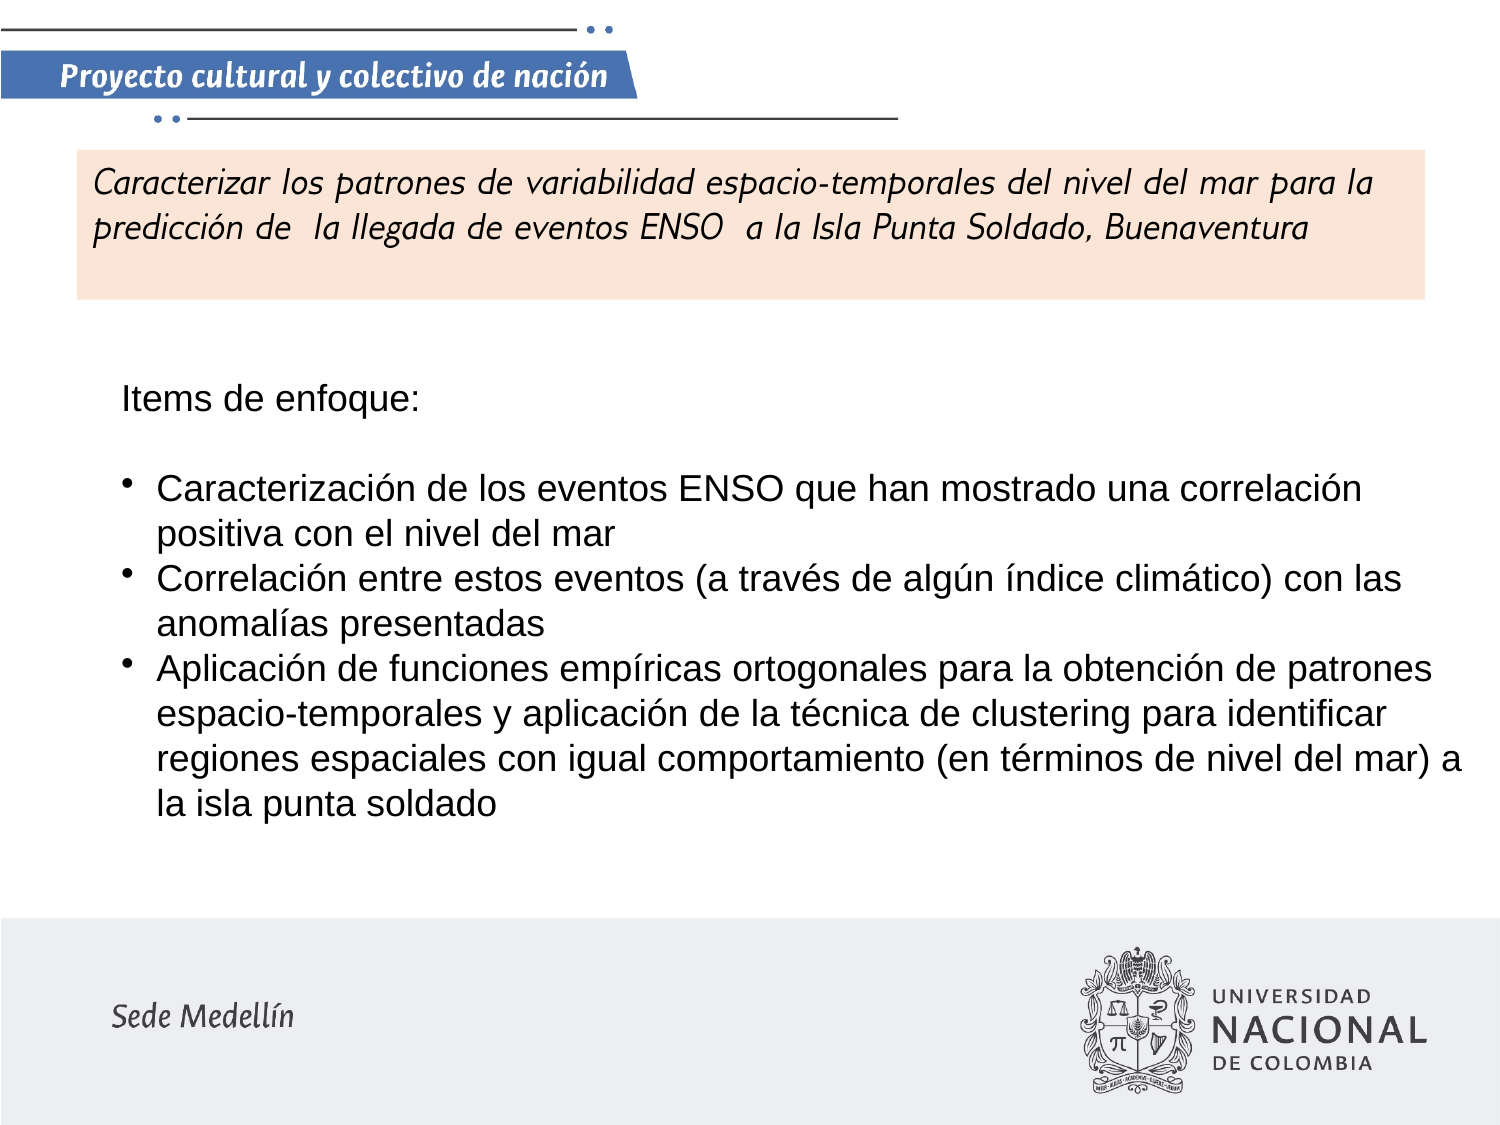

Caracterizar los patrones de variabilidad espacio-temporales del nivel del mar para la predicción de  la llegada de eventos ENSO  a la Isla Punta Soldado, Buenaventura
Items de enfoque:

Caracterización de los eventos ENSO que han mostrado una correlación positiva con el nivel del mar
Correlación entre estos eventos (a través de algún índice climático) con las anomalías presentadas
Aplicación de funciones empíricas ortogonales para la obtención de patrones espacio-temporales y aplicación de la técnica de clustering para identificar regiones espaciales con igual comportamiento (en términos de nivel del mar) a la isla punta soldado